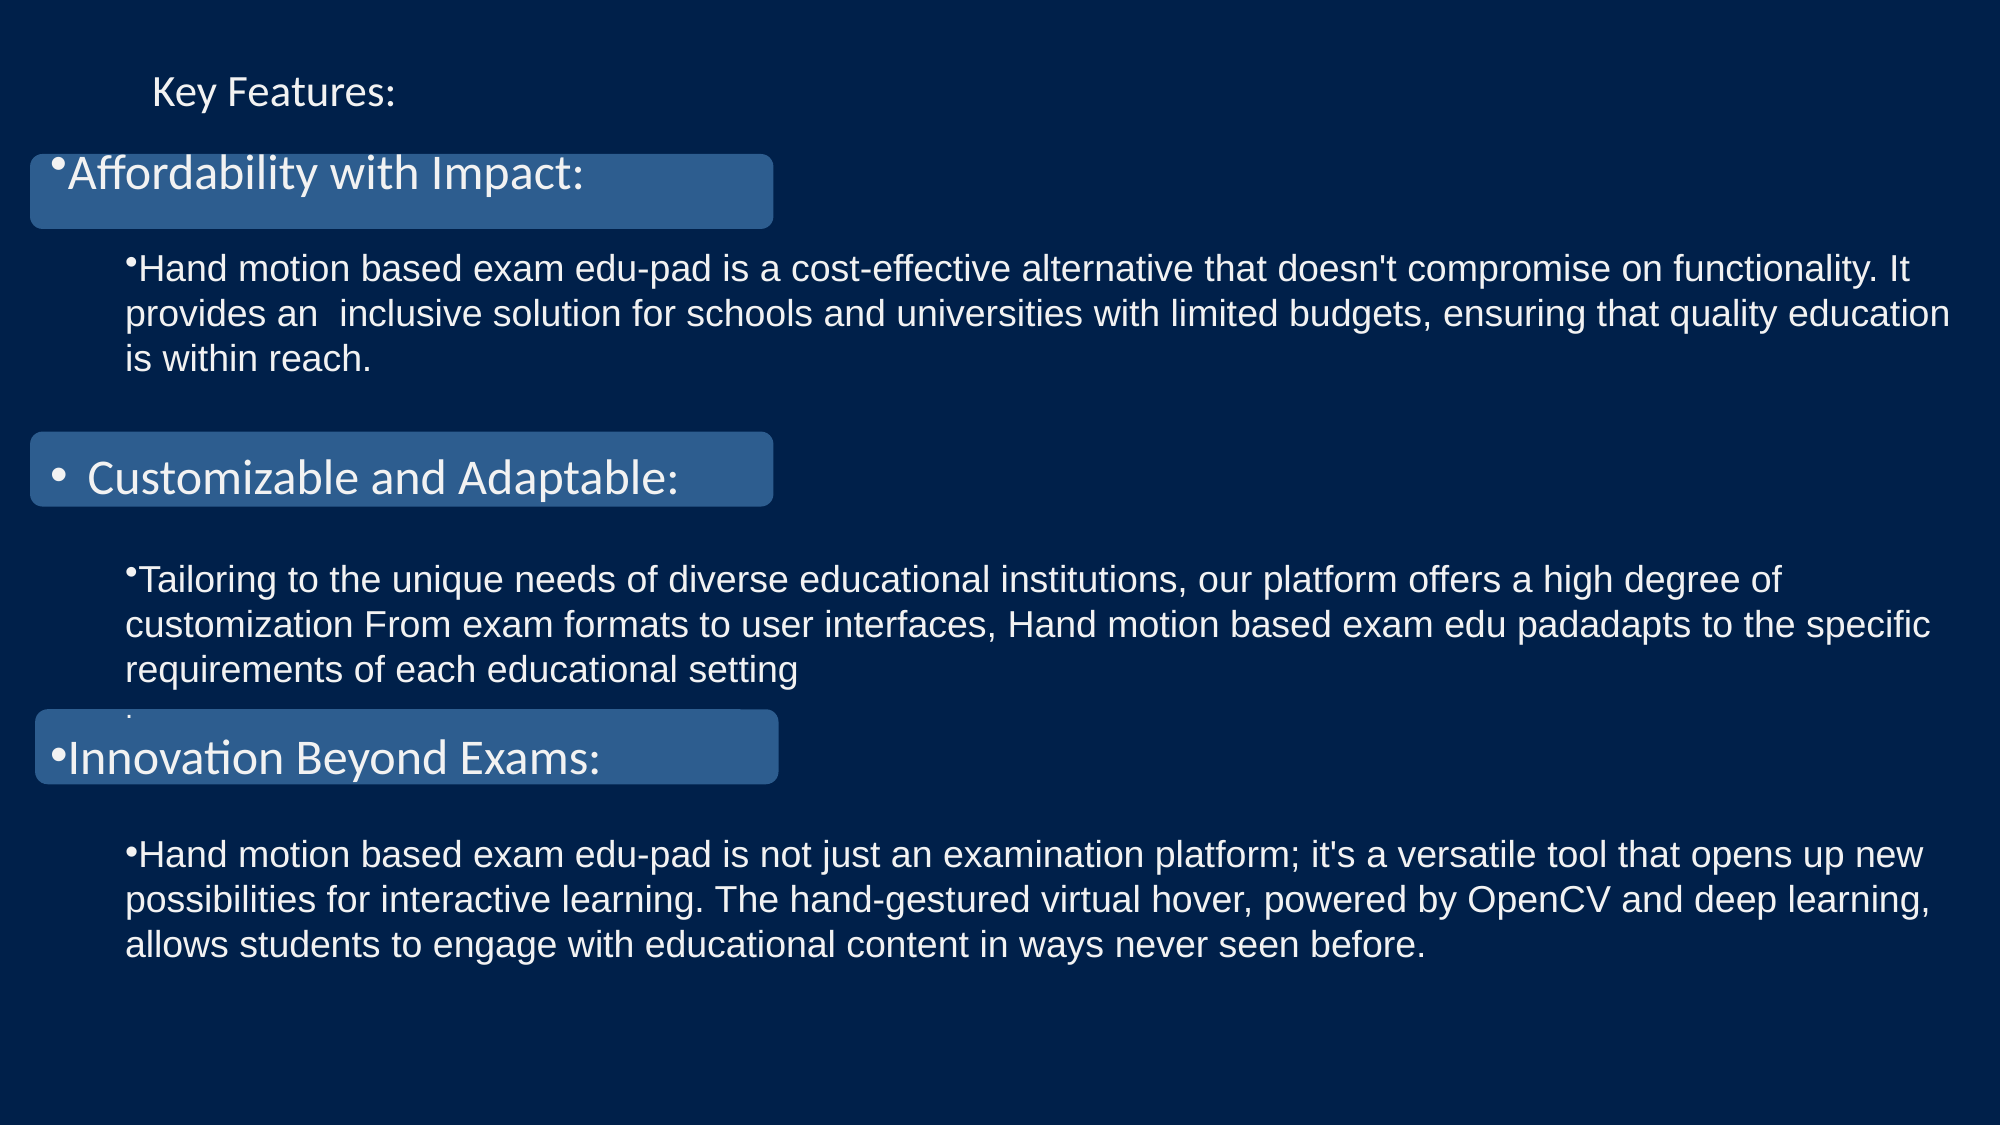

# Key Features:
Affordability with Impact:

Hand motion based exam edu-pad is a cost-effective alternative that doesn't compromise on functionality. It provides an  inclusive solution for schools and universities with limited budgets, ensuring that quality education is within reach.

Customizable and Adaptable:

Tailoring to the unique needs of diverse educational institutions, our platform offers a high degree of customization From exam formats to user interfaces, Hand motion based exam edu padadapts to the specific requirements of each educational setting
.
Innovation Beyond Exams:

Hand motion based exam edu-pad is not just an examination platform; it's a versatile tool that opens up new possibilities for interactive learning. The hand-gestured virtual hover, powered by OpenCV and deep learning, allows students to engage with educational content in ways never seen before.

8